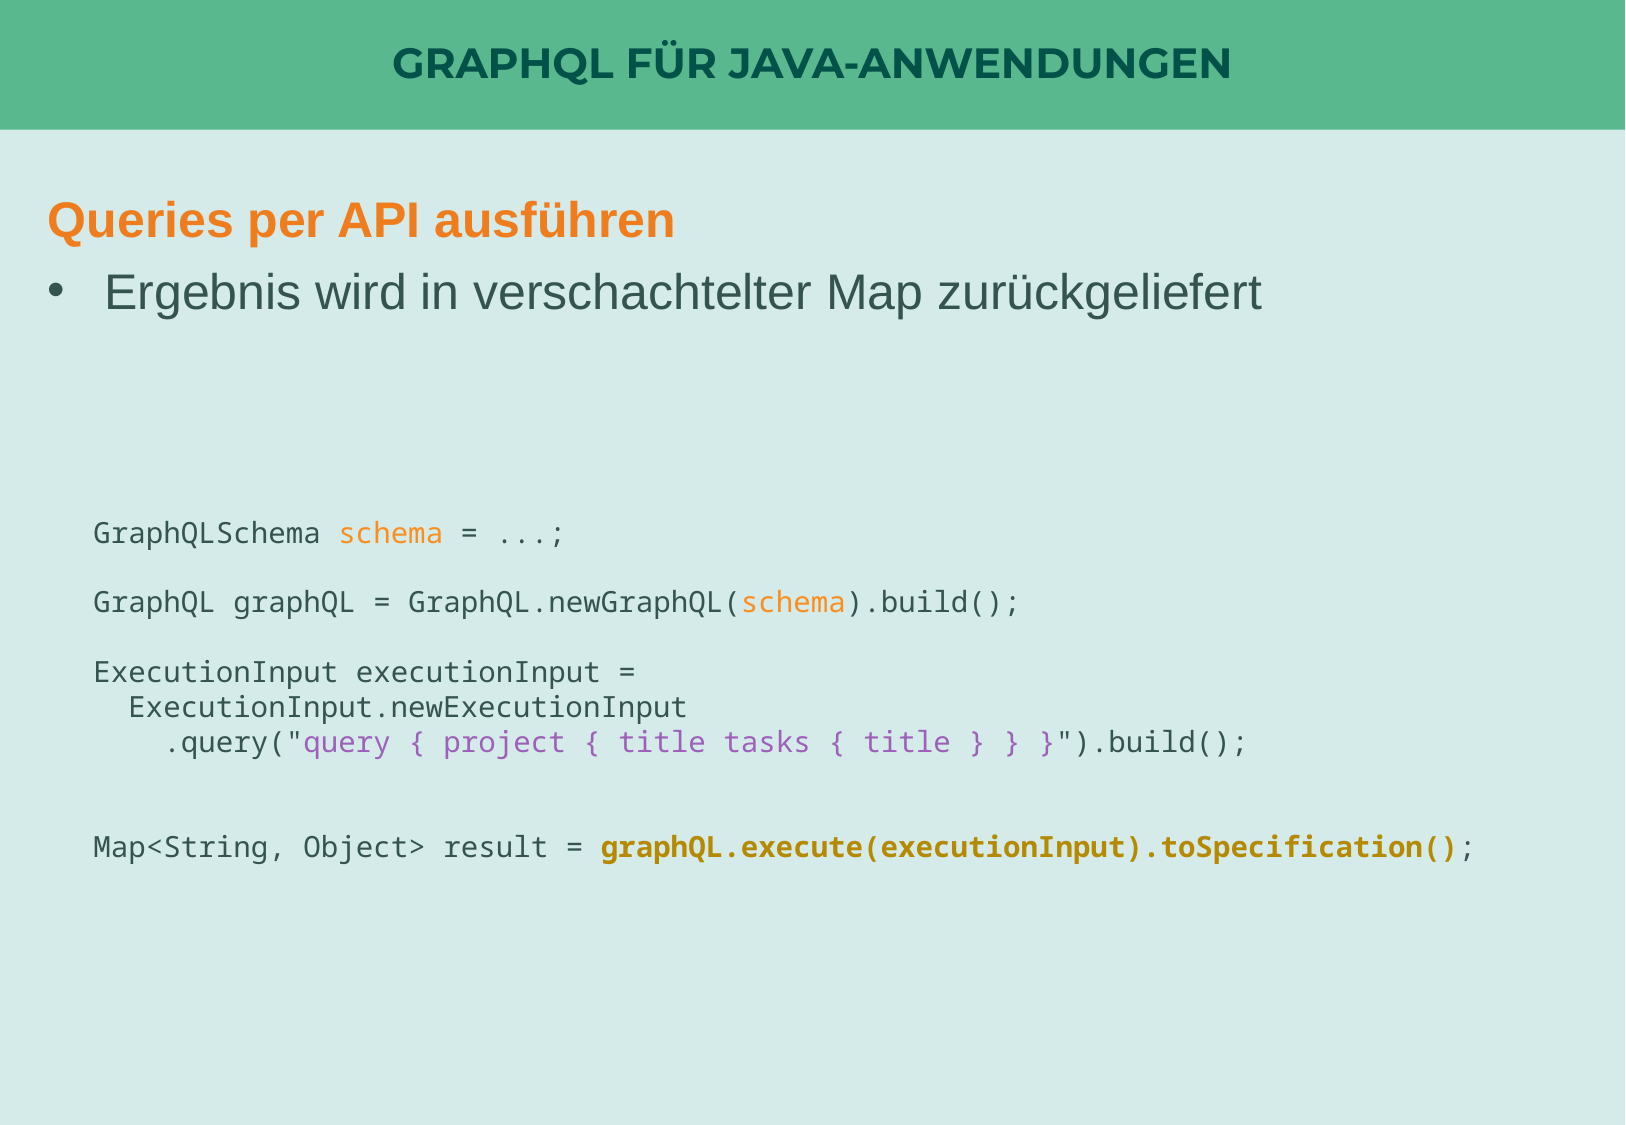

# GraphQL für Java-Anwendungen
Queries per API ausführen
Ergebnis wird in verschachtelter Map zurückgeliefert
GraphQLSchema schema = ...;

GraphQL graphQL = GraphQL.newGraphQL(schema).build();

ExecutionInput executionInput =
  ExecutionInput.newExecutionInput
    .query("query { project { title tasks { title } } }").build();

Map<String, Object> result = graphQL.execute(executionInput).toSpecification();